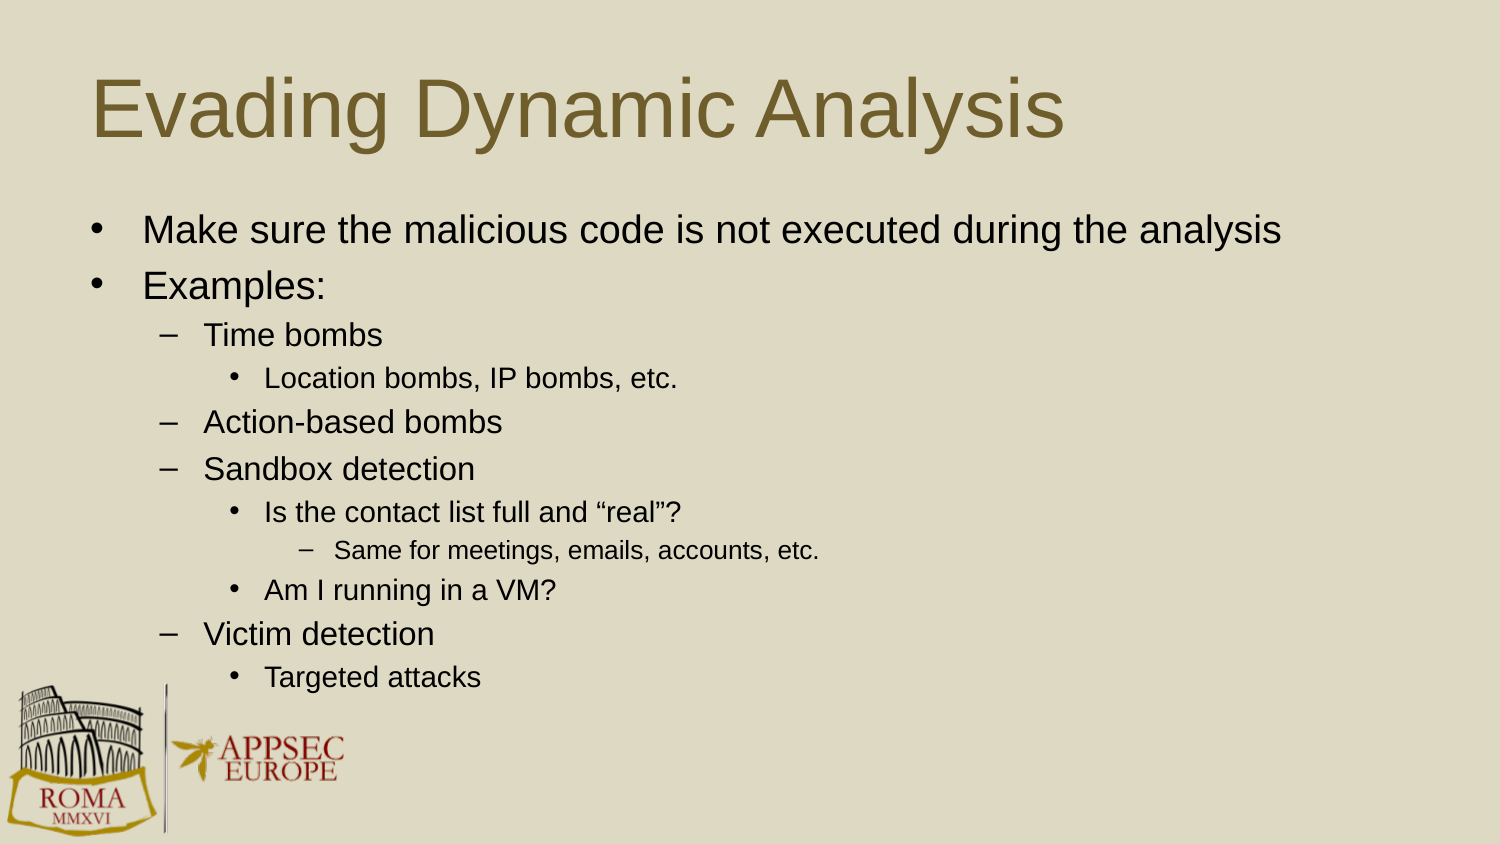

# Evading Dynamic Analysis
Make sure the malicious code is not executed during the analysis
Examples:
Time bombs
Location bombs, IP bombs, etc.
Action-based bombs
Sandbox detection
Is the contact list full and “real”?
Same for meetings, emails, accounts, etc.
Am I running in a VM?
Victim detection
Targeted attacks